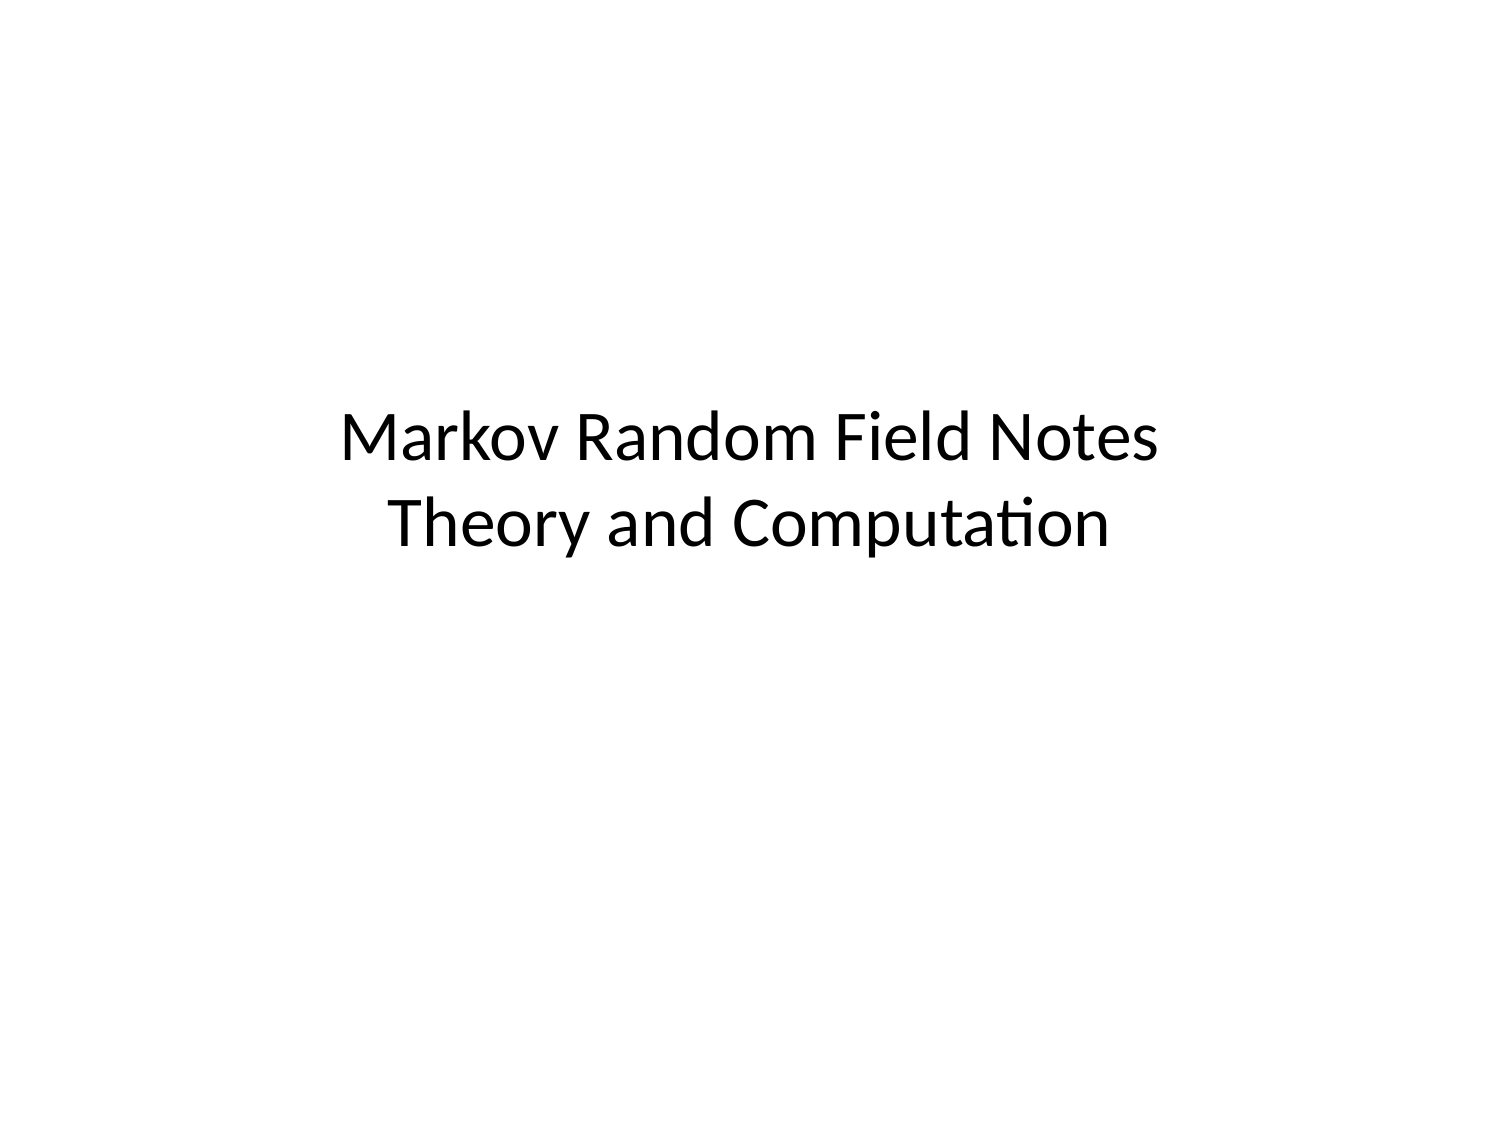

# Markov Random Field Notes Theory and Computation